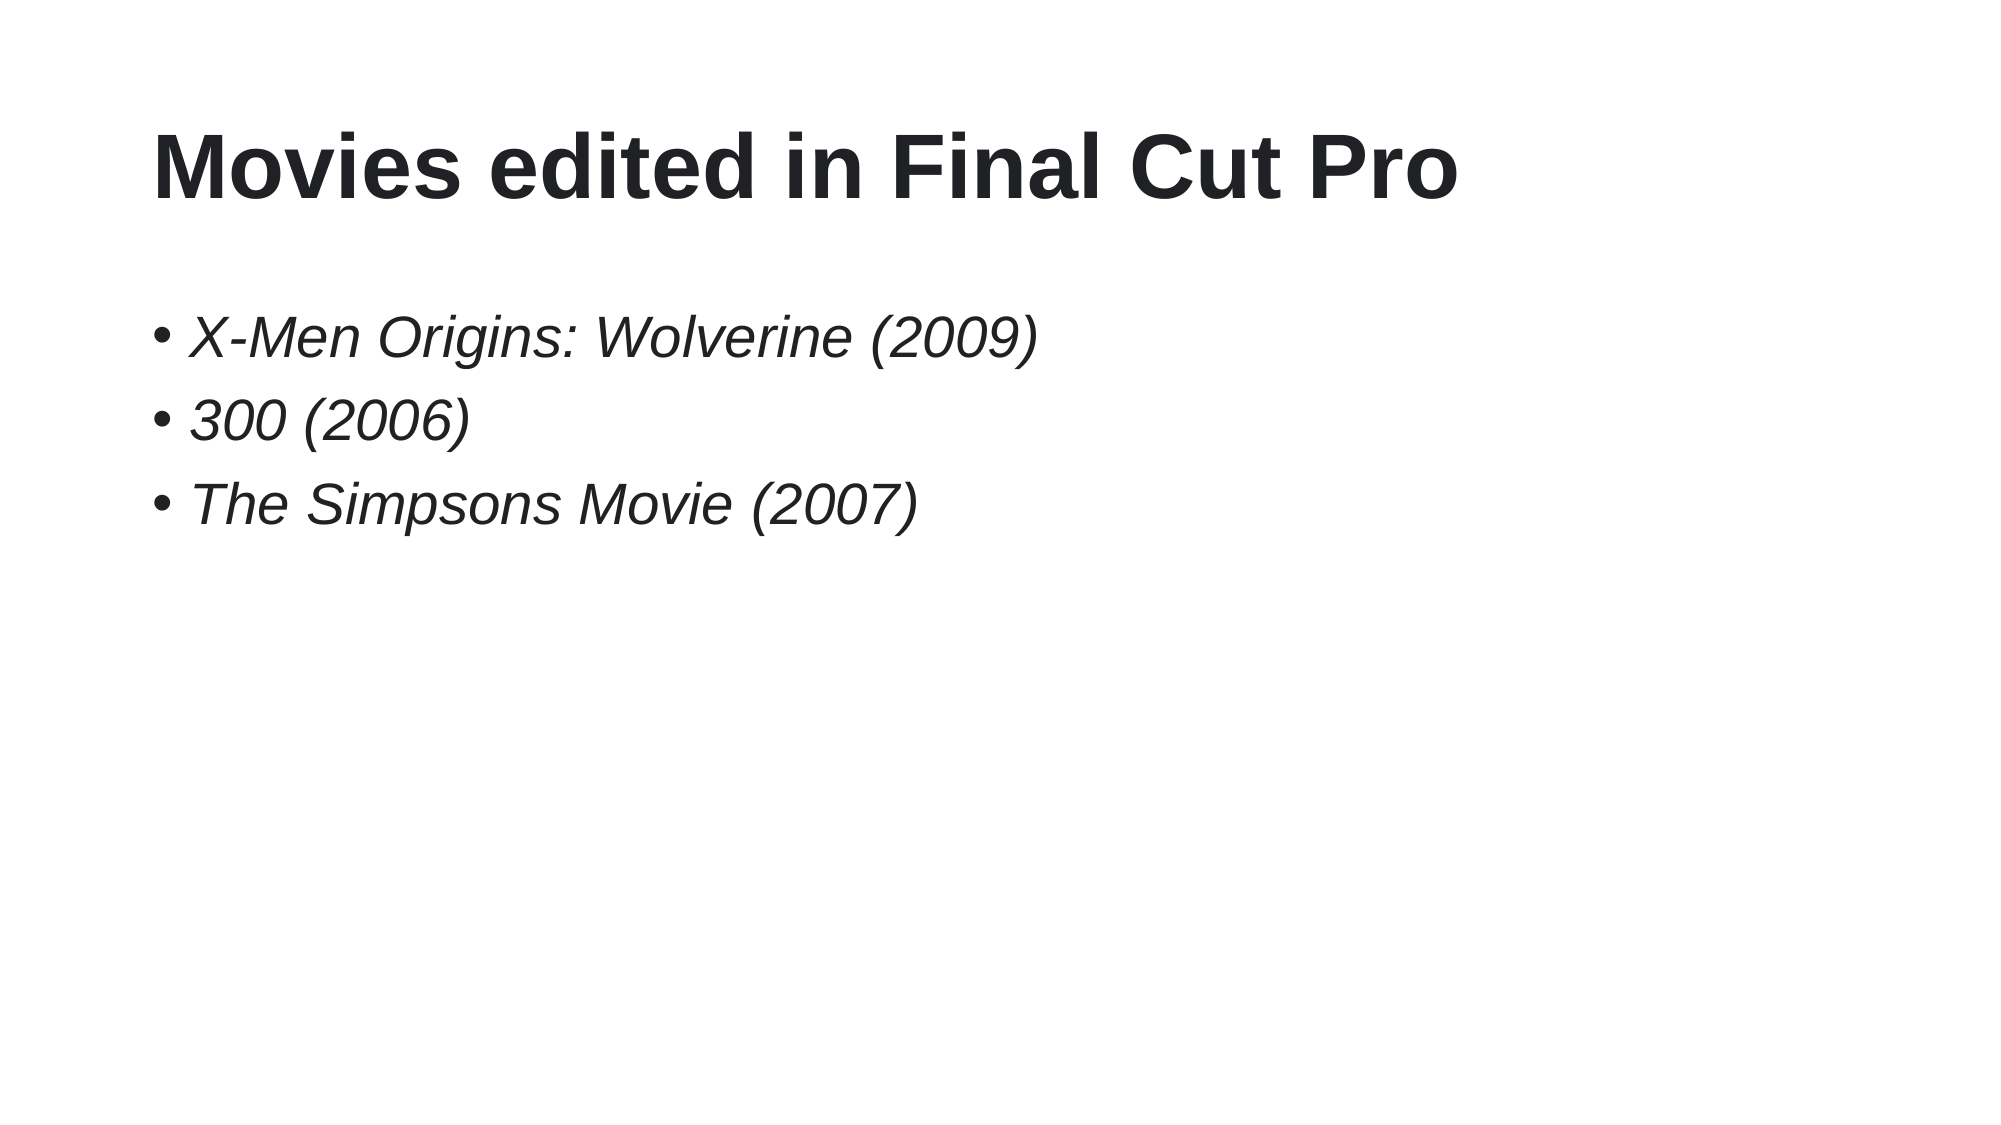

# Movies edited in Final Cut Pro
X-Men Origins: Wolverine (2009)
300 (2006)
The Simpsons Movie (2007)